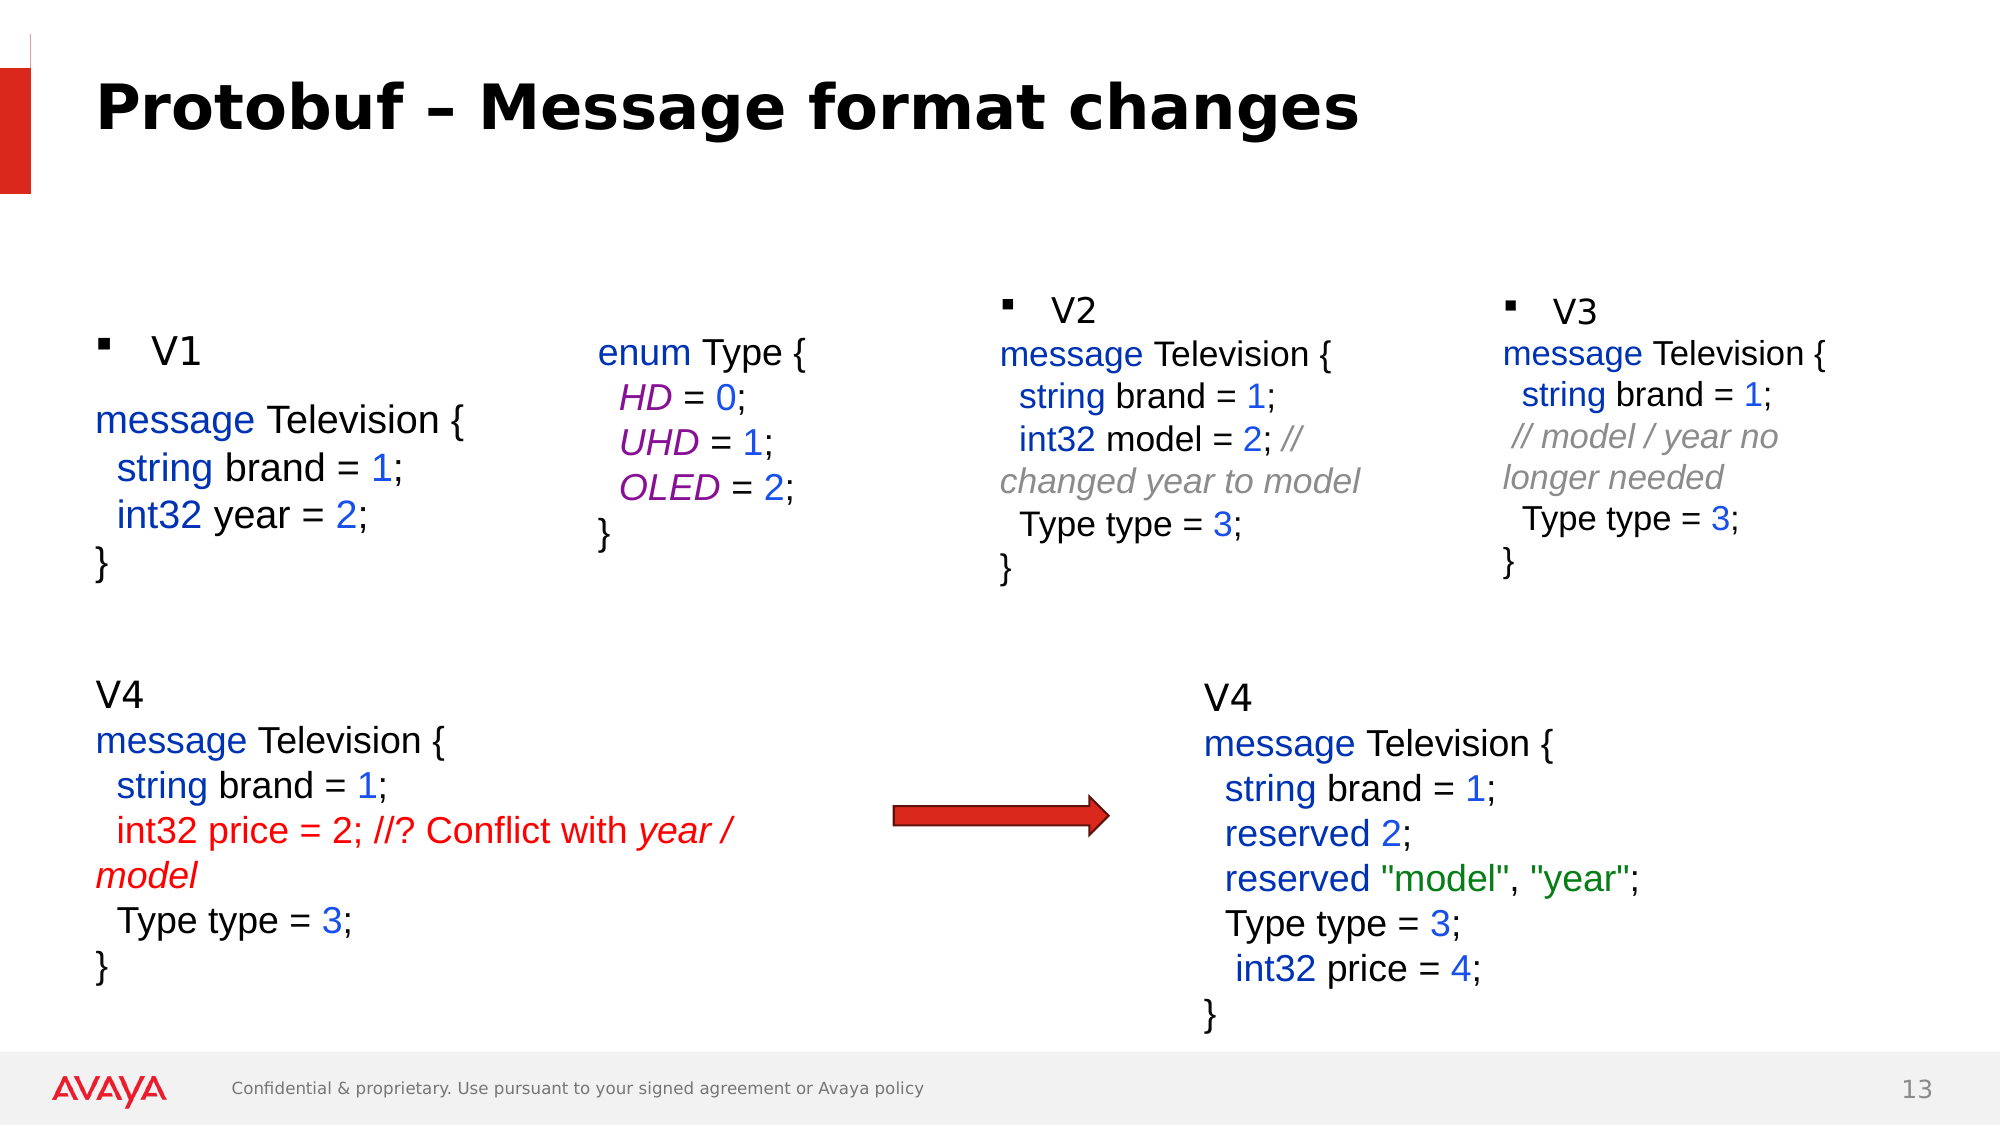

# Protobuf – Message format changes

V2
message Television {
  string brand = 1;
  int32 model = 2; // changed year to model
  Type type = 3;
}
V3
message Television {
  string brand = 1;
 // model / year no longer needed
  Type type = 3;
}
V1
message Television {
  string brand = 1;
  int32 year = 2;
}

enum Type {
  HD = 0;
  UHD = 1;
  OLED = 2;
}
V4
message Television {
  string brand = 1;
  int32 price = 2; //? Conflict with year / model
  Type type = 3;
}
V4
message Television {
  string brand = 1;
  reserved 2;
  reserved "model", "year";
  Type type = 3;
   int32 price = 4;
}